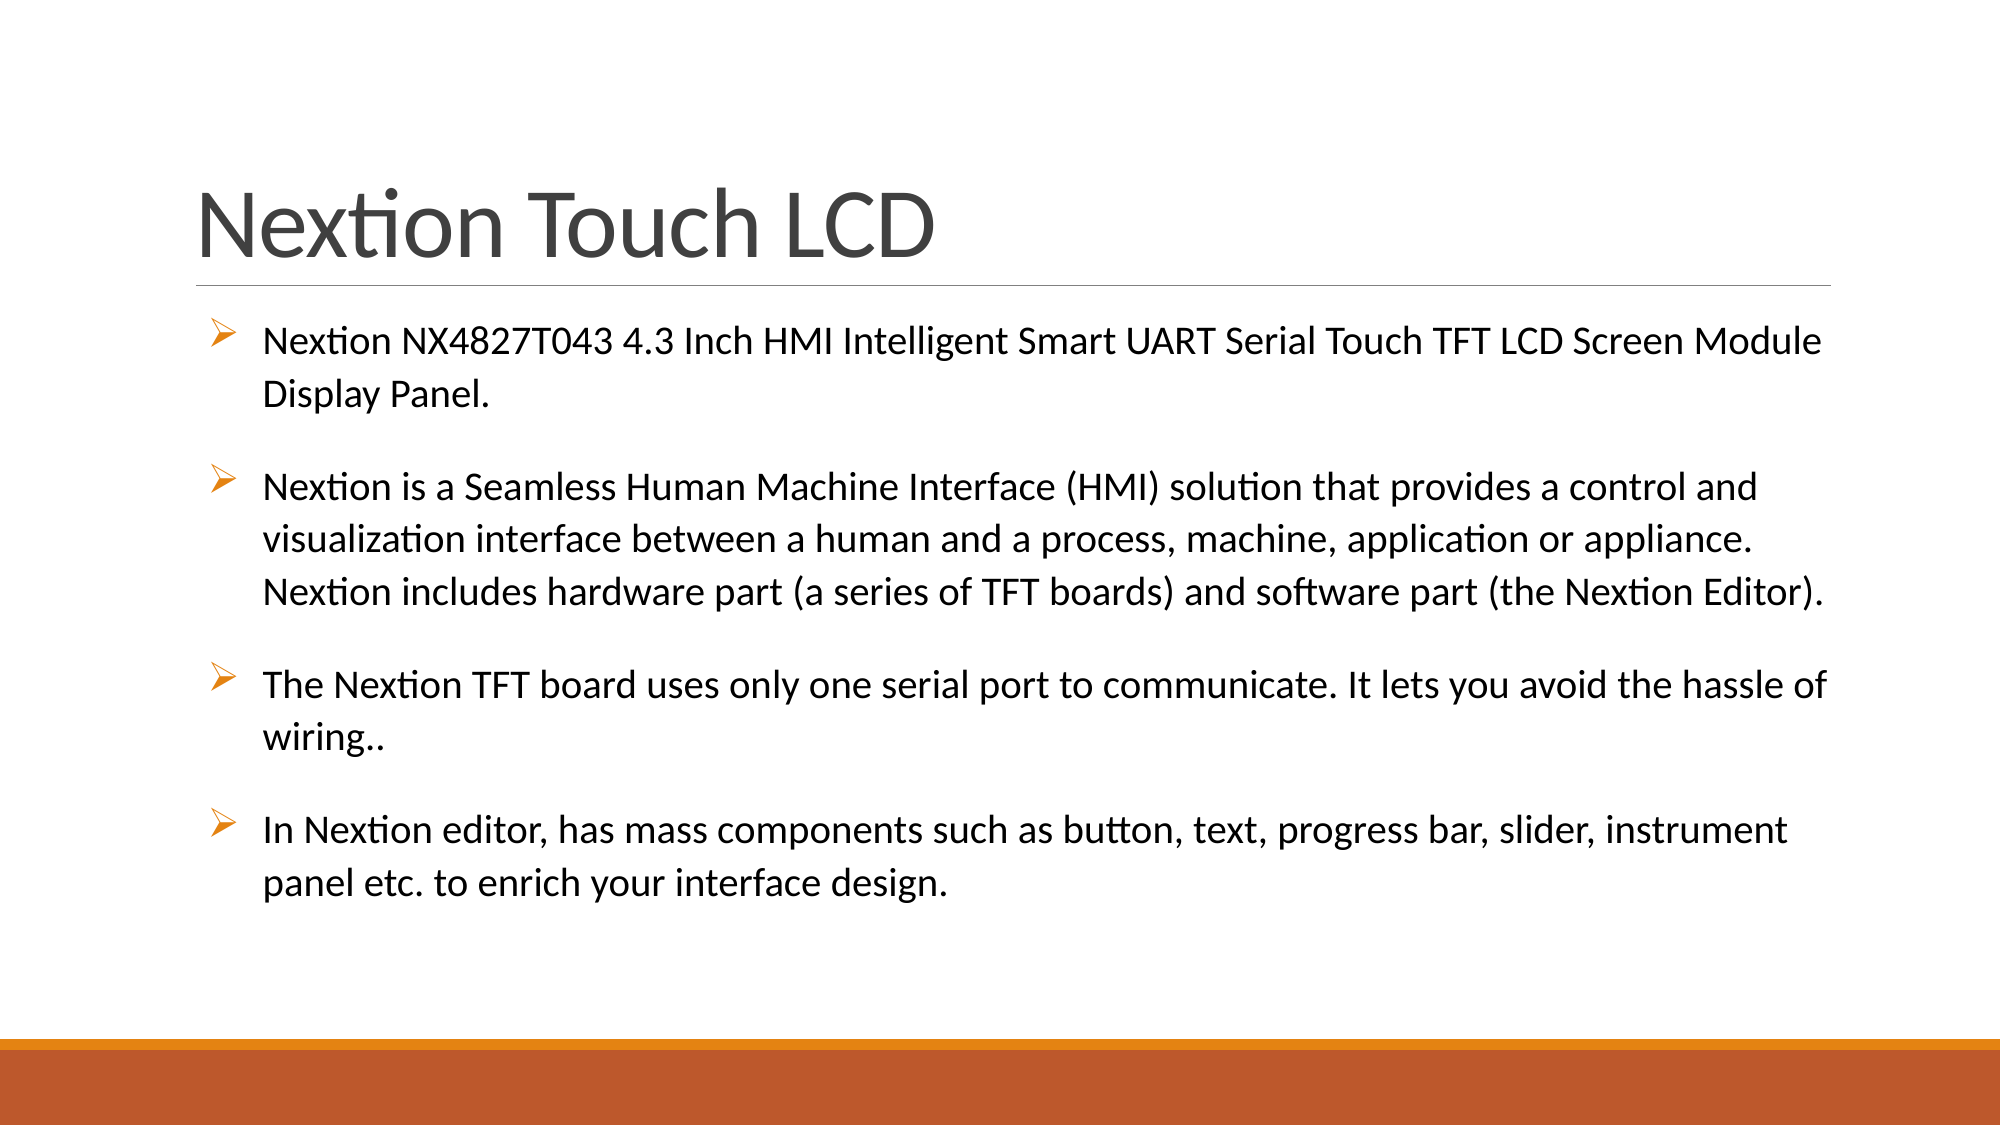

# Nextion Touch LCD
Nextion NX4827T043 4.3 Inch HMI Intelligent Smart UART Serial Touch TFT LCD Screen Module Display Panel.
Nextion is a Seamless Human Machine Interface (HMI) solution that provides a control and visualization interface between a human and a process, machine, application or appliance.
Nextion includes hardware part (a series of TFT boards) and software part (the Nextion Editor).
The Nextion TFT board uses only one serial port to communicate. It lets you avoid the hassle of wiring..
In Nextion editor, has mass components such as button, text, progress bar, slider, instrument panel etc. to enrich your interface design.